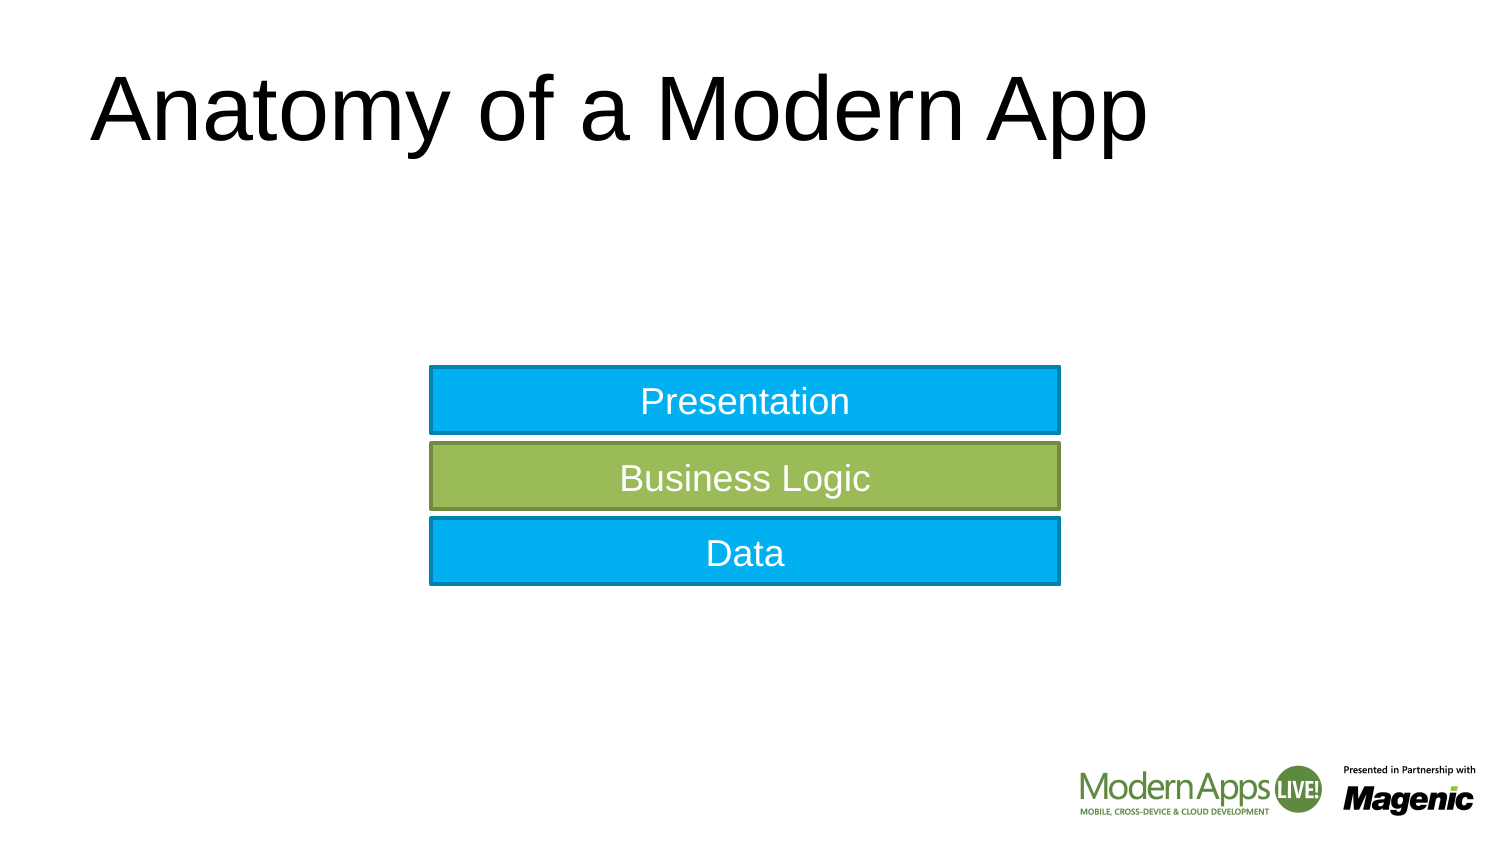

# Anatomy of a Modern App
Presentation
Presentation Logic
Business Logic
Data
Data Access